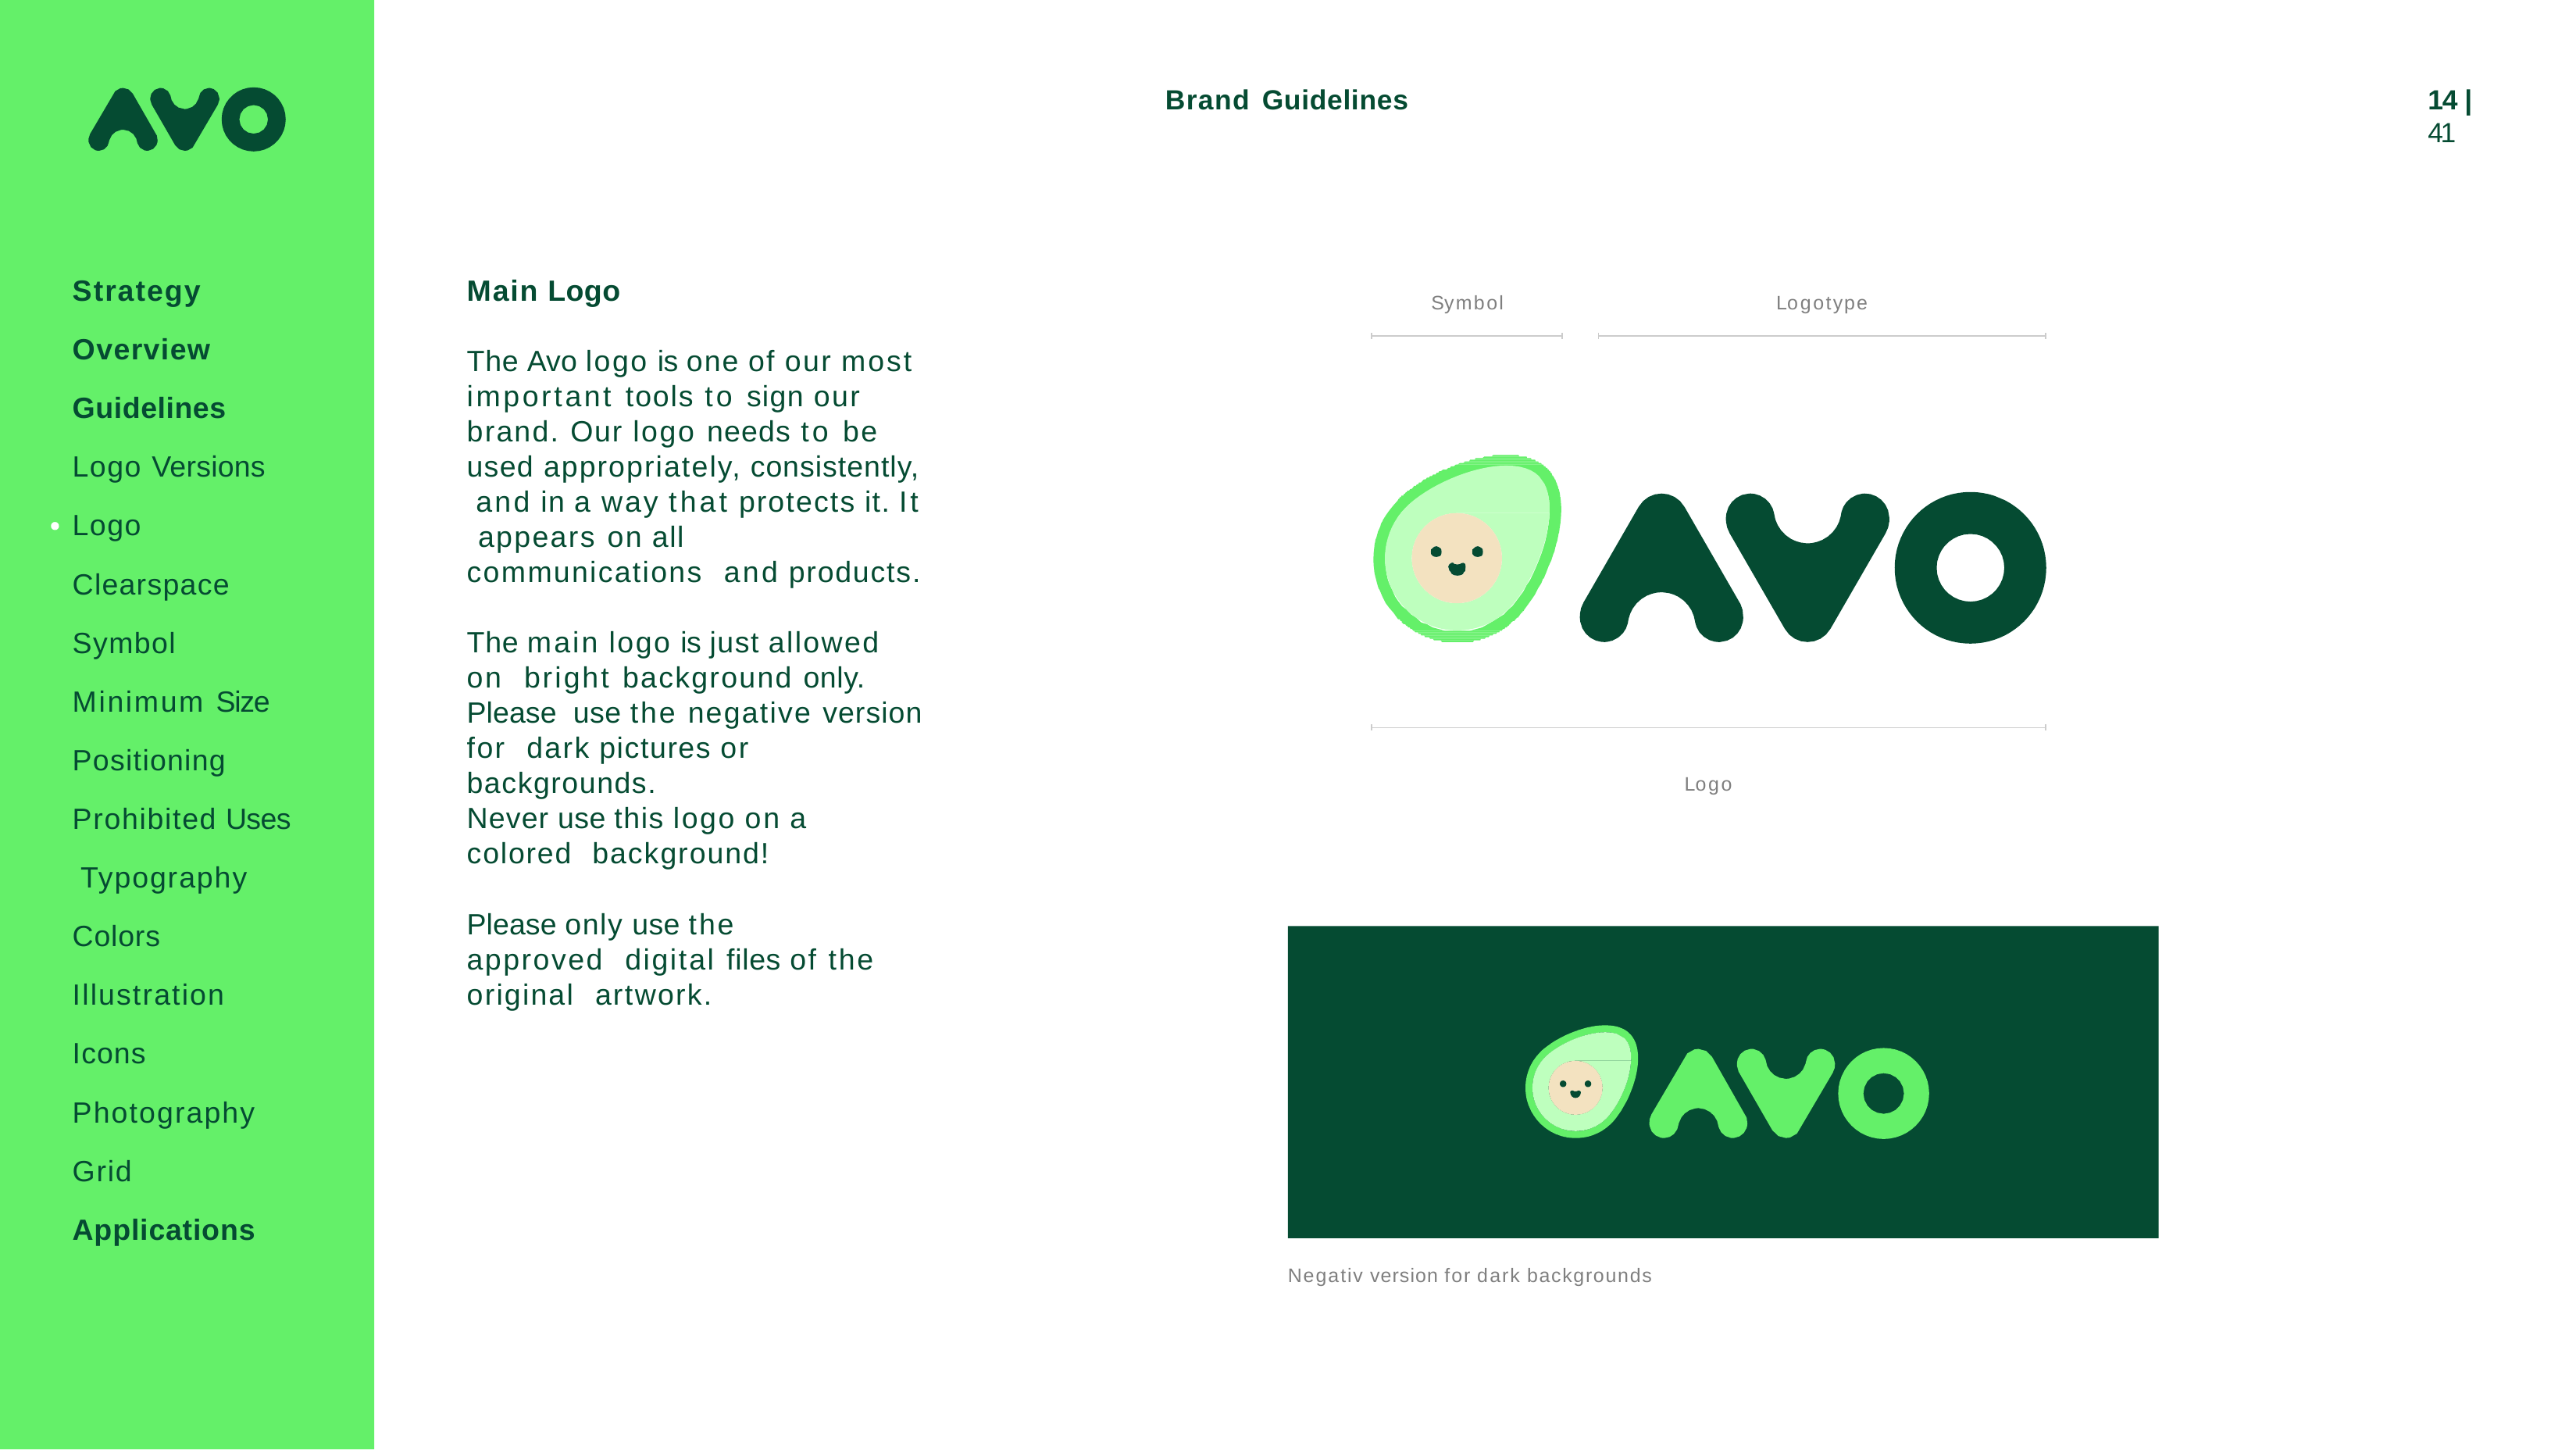

Brand Guidelines
14 | 41

Strategy
Overview  Guidelines  Logo Versions  Logo  Clearspace  Symbol  Minimum Size  Positioning  Prohibited Uses  Typography  Colors  Illustration  Icons  Photography  Grid  Applications
Main Logo
The Avo logo is one of our most  important tools to sign our  brand. Our logo needs to be  used appropriately, consistently,  and in a way that protects it. It  appears on all communications  and products.
The main logo is just allowed on  bright background only. Please  use the negative version for  dark pictures or backgrounds.
Never use this logo on a colored  background!
Please only use the approved  digital files of the original  artwork.
Symbol
Logotype

Logo

Negativ version for dark backgrounds